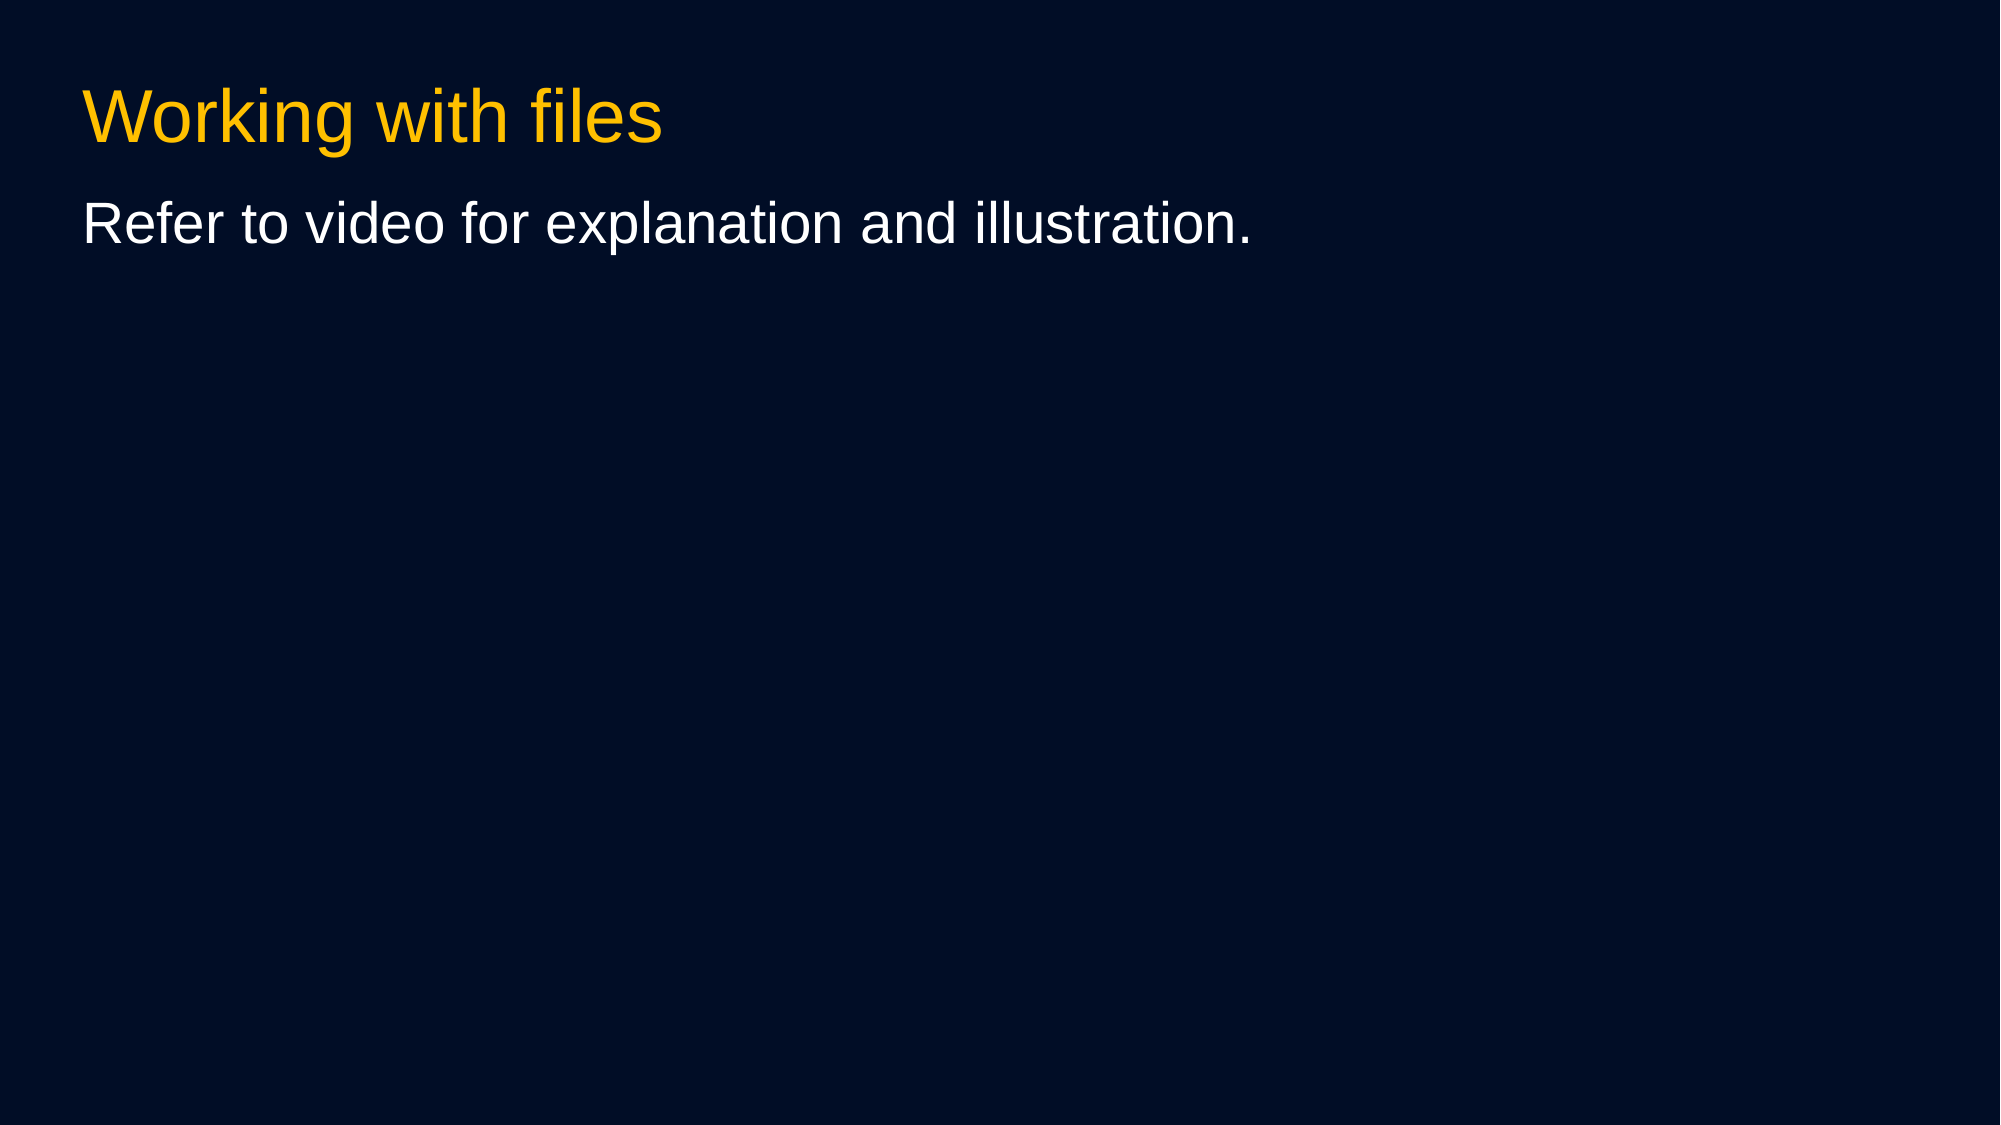

# Working with files
Refer to video for explanation and illustration.